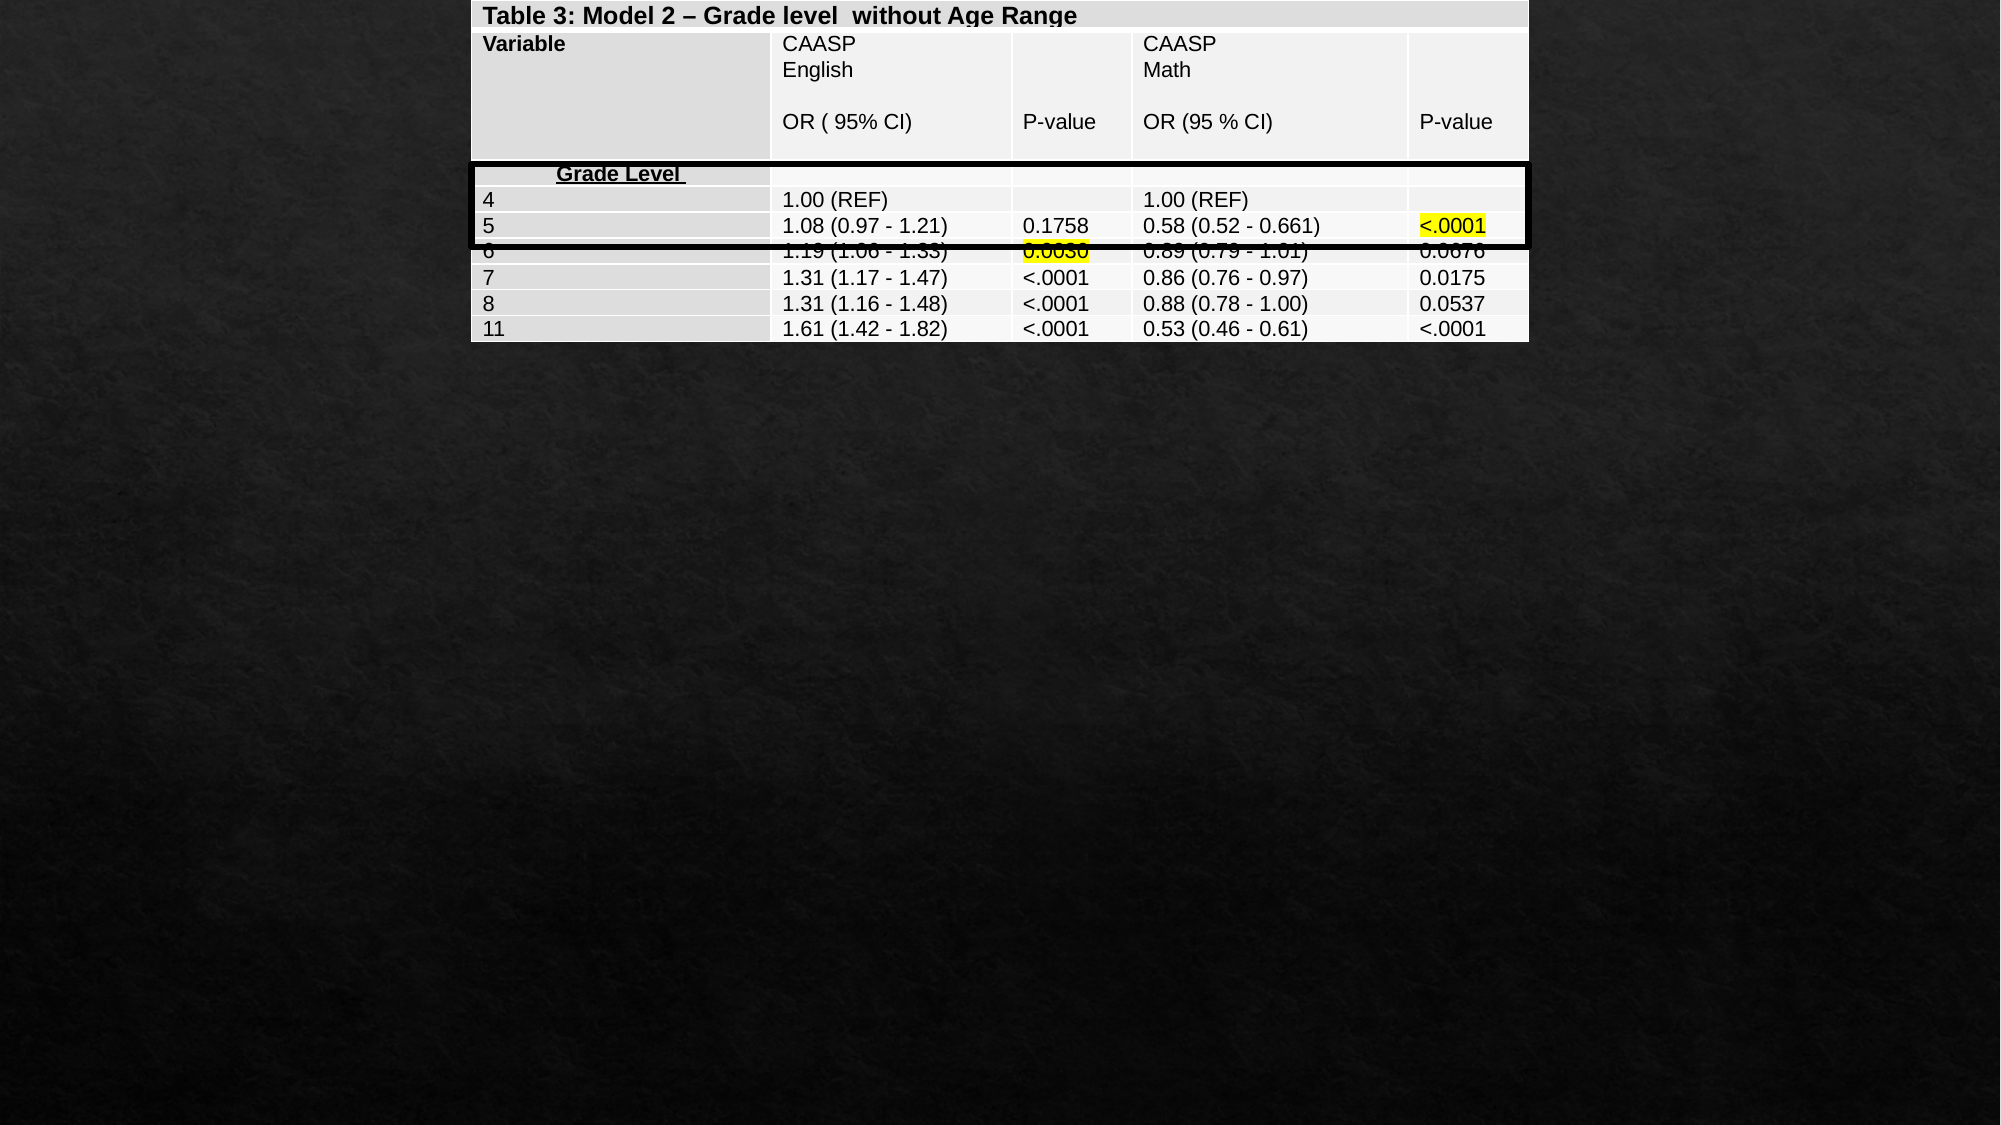

| Table 3: Model 2 – Grade level without Age Range |  |  |  |  |
| --- | --- | --- | --- | --- |
| Variable | CAASP English   OR ( 95% CI) | P-value | CAASP Math   OR (95 % CI) | P-value |
| Grade Level |  |  |  |  |
| 4 | 1.00 (REF) |  | 1.00 (REF) |  |
| 5 | 1.08 (0.97 - 1.21) | 0.1758 | 0.58 (0.52 - 0.661) | <.0001 |
| 6 | 1.19 (1.06 - 1.33) | 0.0030 | 0.89 (0.79 - 1.01) | 0.0676 |
| 7 | 1.31 (1.17 - 1.47) | <.0001 | 0.86 (0.76 - 0.97) | 0.0175 |
| 8 | 1.31 (1.16 - 1.48) | <.0001 | 0.88 (0.78 - 1.00) | 0.0537 |
| 11 | 1.61 (1.42 - 1.82) | <.0001 | 0.53 (0.46 - 0.61) | <.0001 |